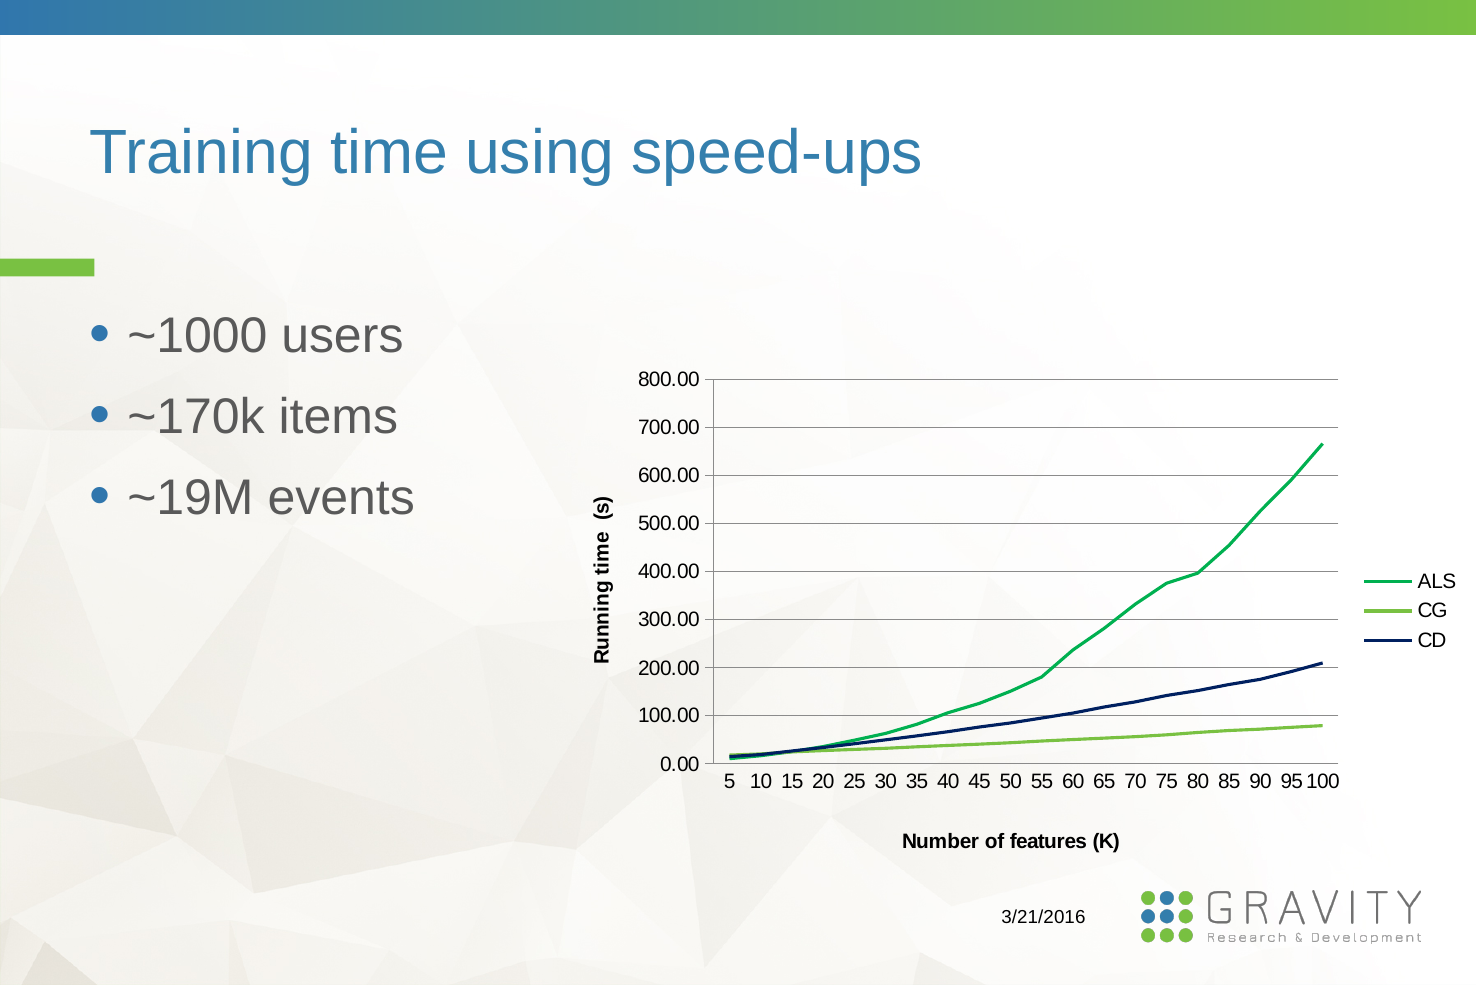

# Training time using speed-ups
~1000 users
~170k items
~19M events

### Chart

| Category | ALS | CG | CD |
|---|---|---|---|
| 5 | 10.7 | 18.29 | 15.106666666666666 |
| 10 | 16.846666666666664 | 20.689999999999998 | 19.386666666666663 |
| 15 | 25.43333333333333 | 24.866666666666664 | 26.79666666666666 |
| 20 | 35.916666666666664 | 27.54 | 34.00666666666666 |
| 25 | 49.193333333333335 | 30.10333333333333 | 41.83333333333333 |
| 30 | 63.39333333333333 | 32.34 | 49.99666666666667 |
| 35 | 82.31666666666666 | 35.486666666666665 | 58.23 |
| 40 | 106.39333333333332 | 38.28 | 66.91333333333333 |
| 45 | 125.79666666666665 | 41.00666666666666 | 76.68666666666667 |
| 50 | 151.10666666666665 | 43.946666666666665 | 85.10999999999999 |
| 55 | 180.82999999999998 | 47.45666666666666 | 95.30666666666664 |
| 60 | 236.99666666666667 | 50.53333333333333 | 105.61333333333334 |
| 65 | 281.9633333333333 | 53.49333333333334 | 118.32666666666667 |
| 70 | 332.6333333333333 | 56.61 | 128.99666666666667 |
| 75 | 376.19999999999993 | 60.47666666666667 | 142.26333333333332 |
| 80 | 397.2166666666667 | 65.37 | 152.46999999999997 |
| 85 | 454.94000000000005 | 69.41333333333333 | 165.20333333333332 |
| 90 | 526.56 | 72.22999999999999 | 175.9733333333333 |
| 95 | 591.7366666666667 | 76.06666666666666 | 192.26999999999998 |
| 100 | 666.8066666666666 | 79.64333333333333 | 210.05666666666664 |
3/21/2016